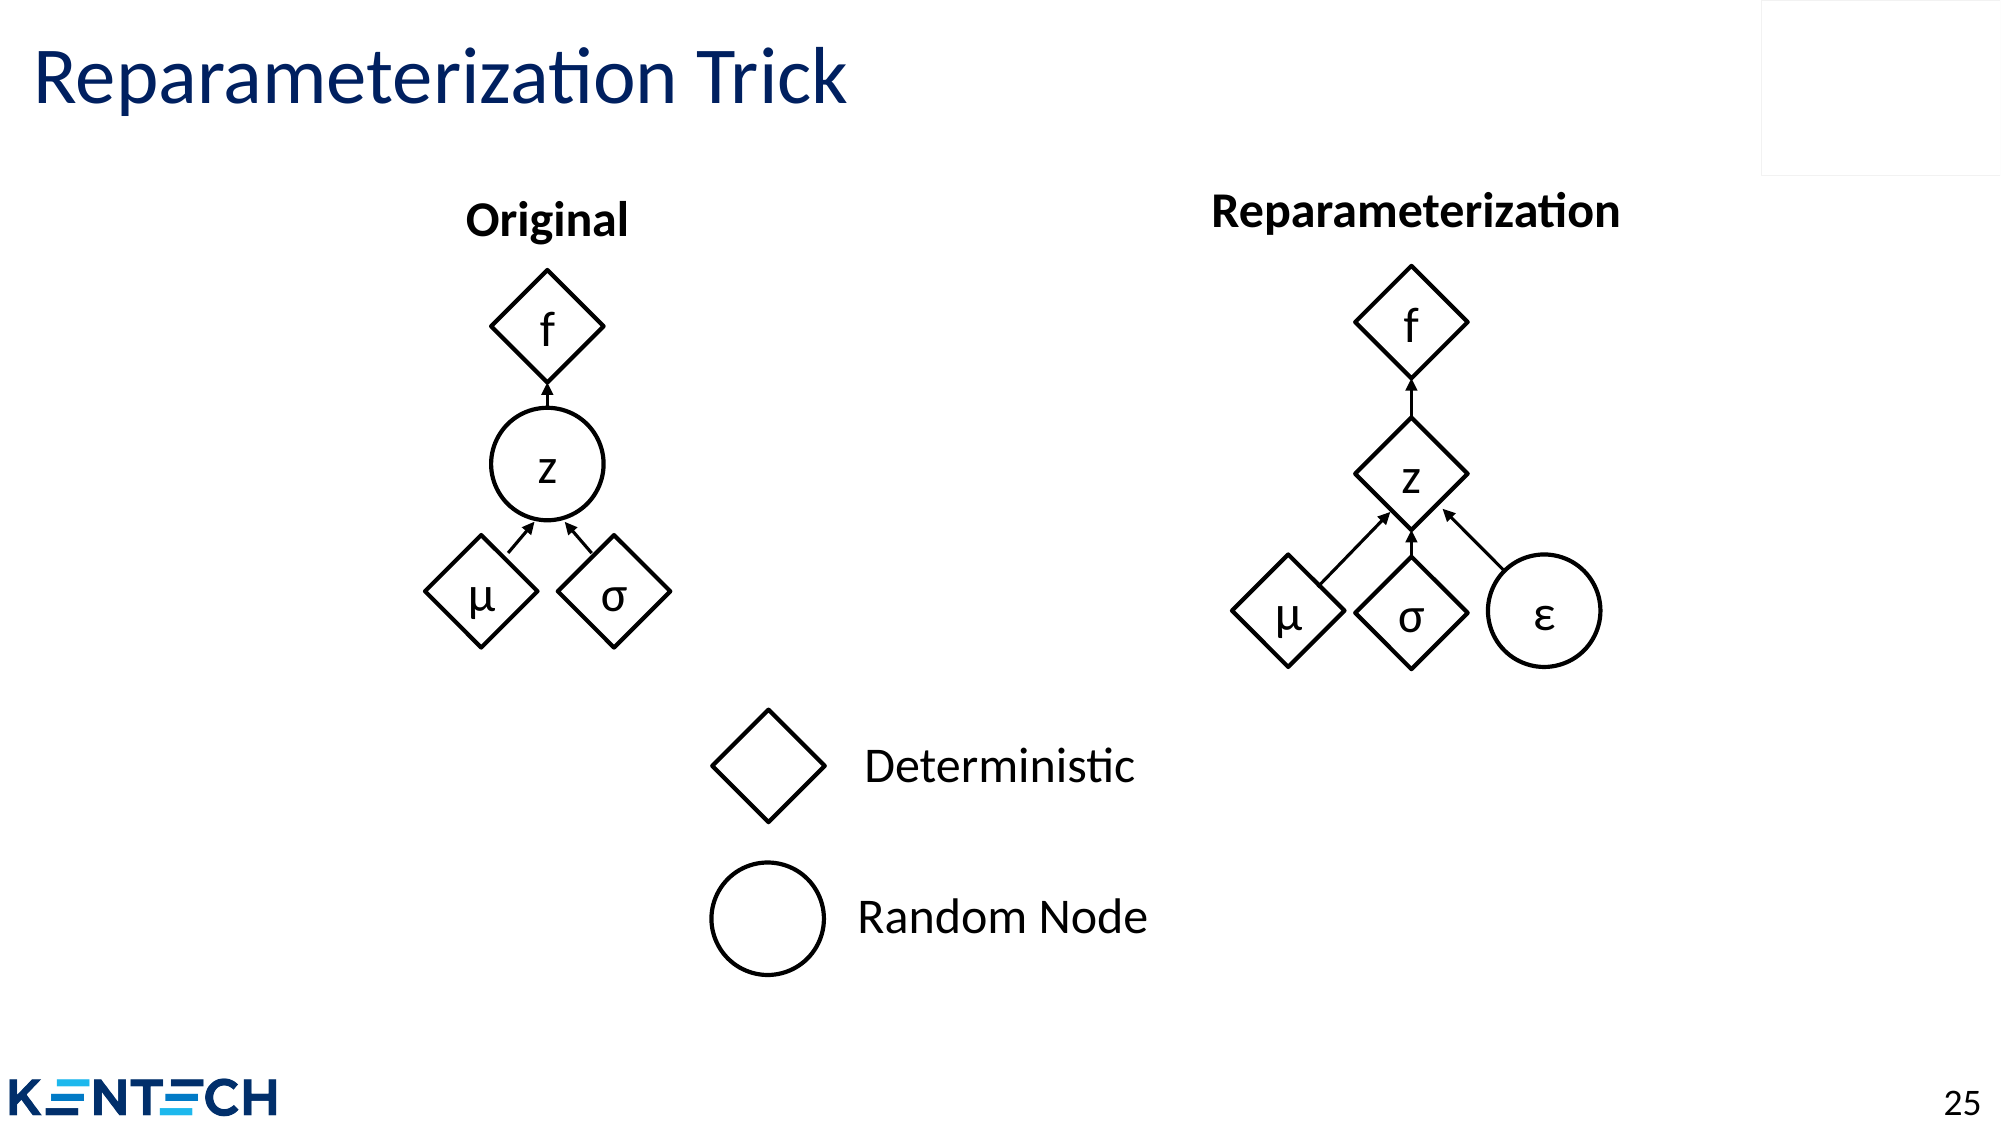

# Reparameterization Trick
Reparameterization
Original
f
z
μ
ε
σ
f
z
μ
σ

Deterministic

Random Node
25